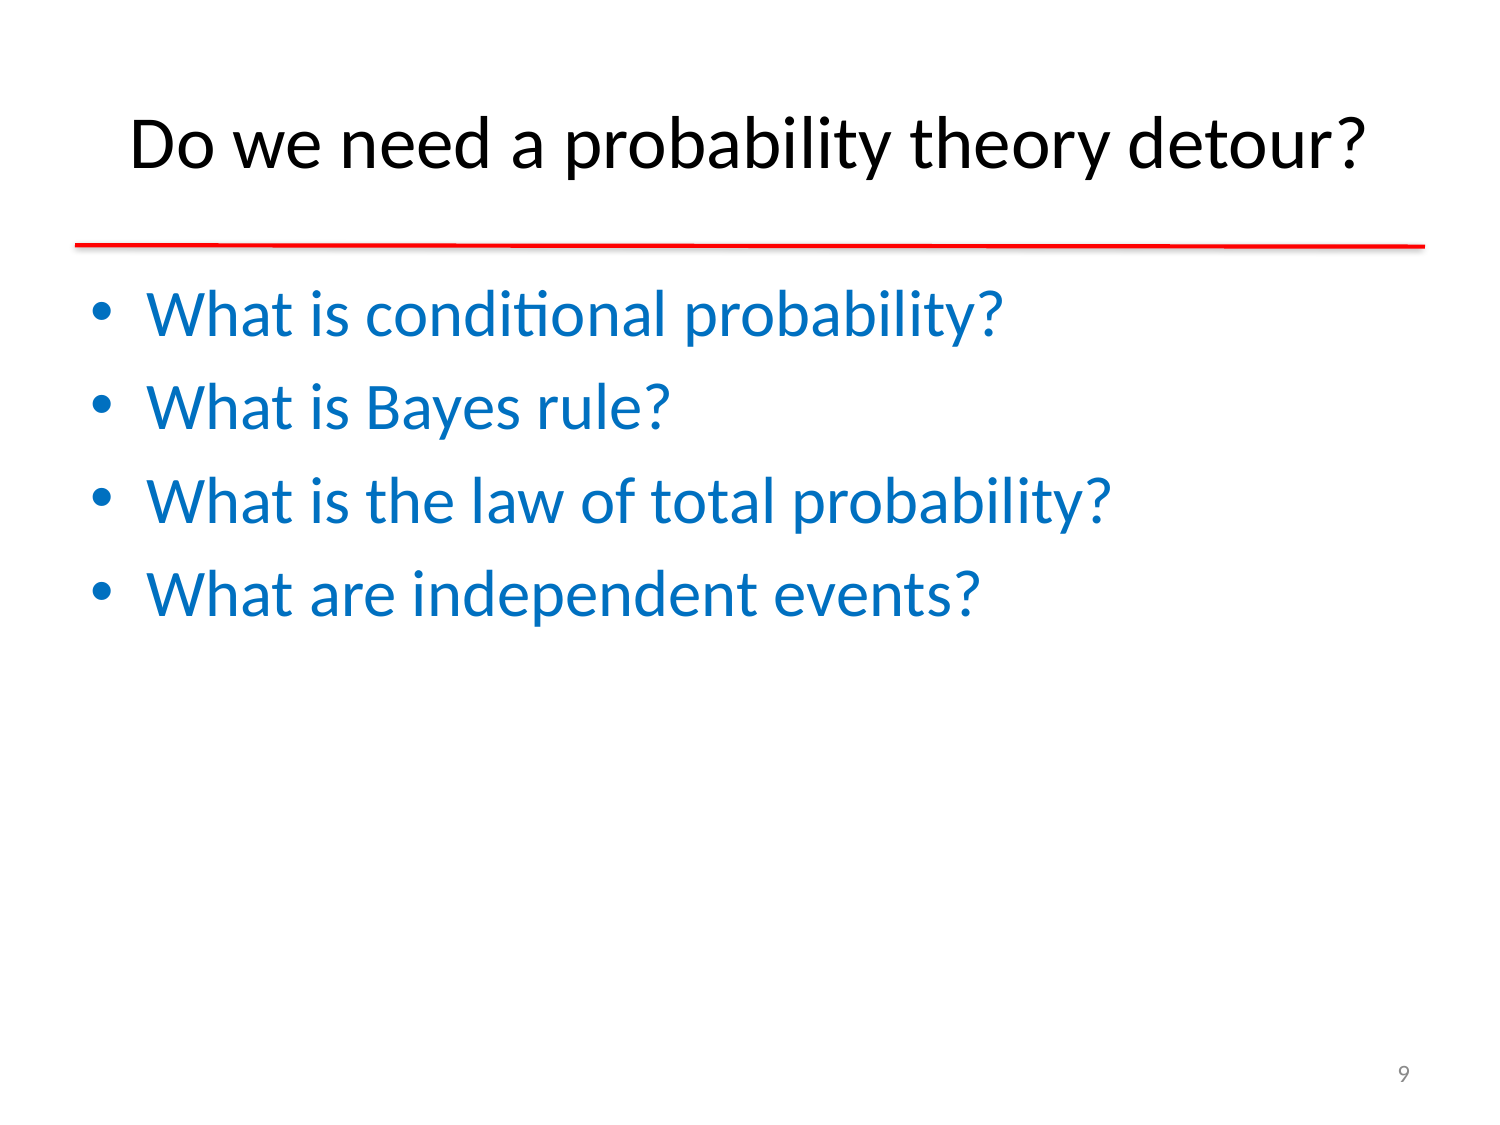

# Do we need a probability theory detour?
What is conditional probability?
What is Bayes rule?
What is the law of total probability?
What are independent events?
9